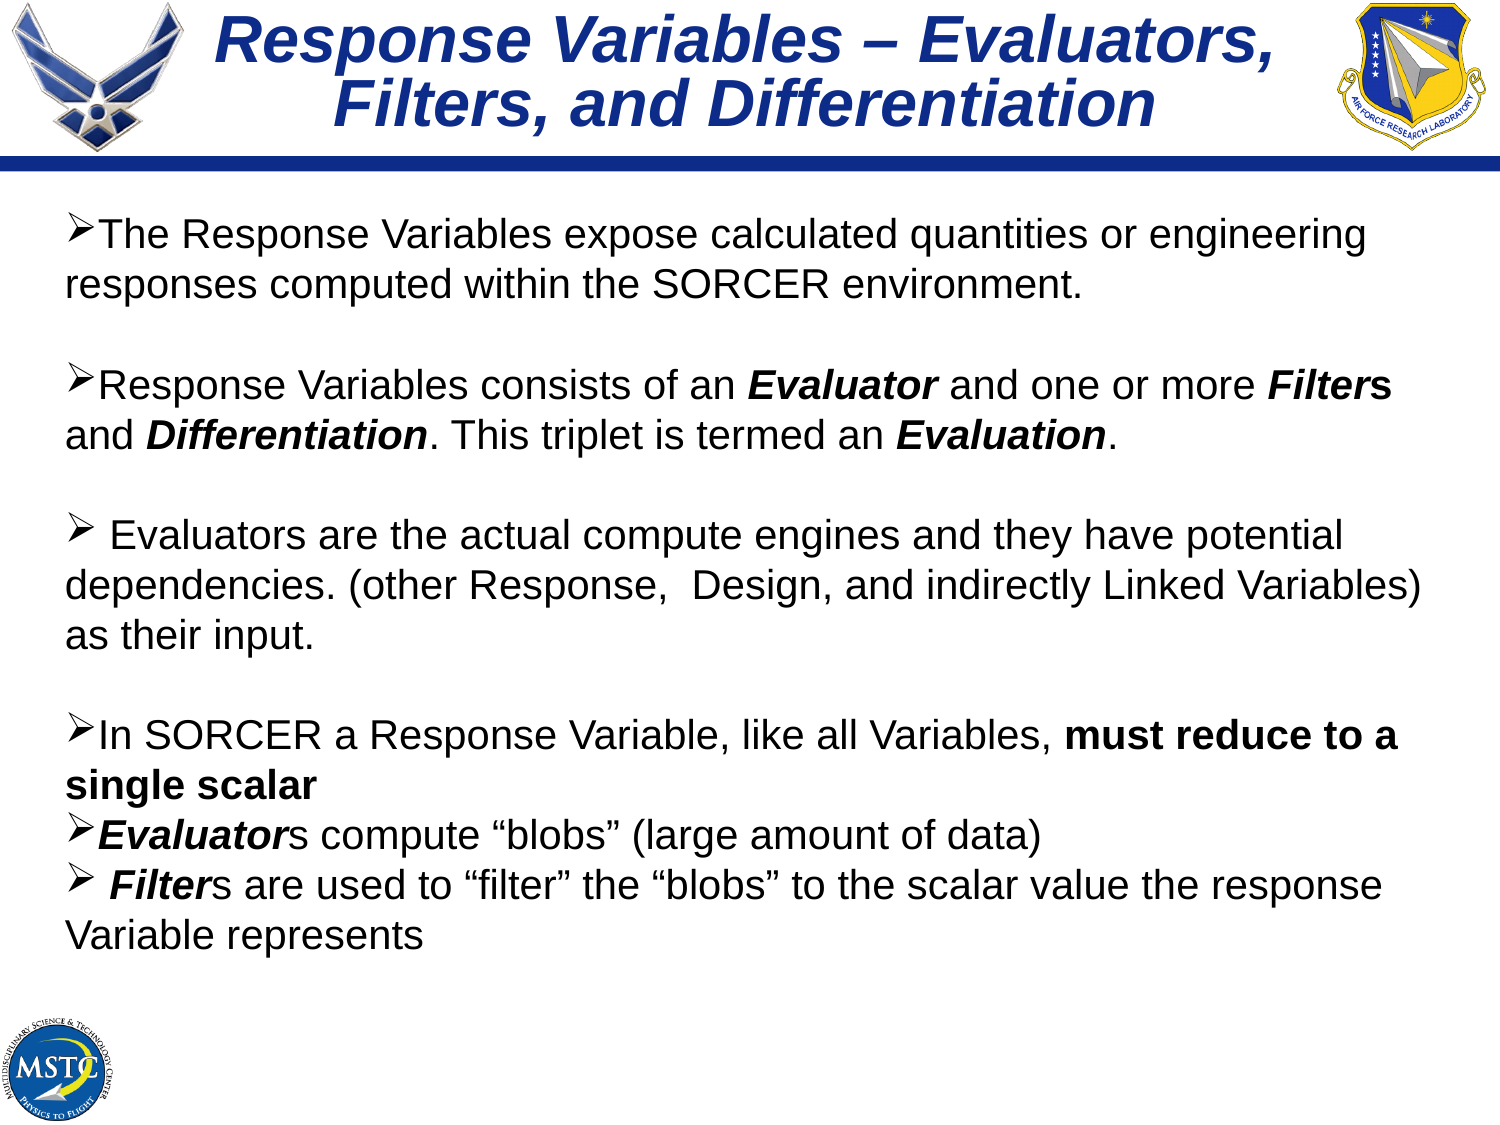

# Response Variables – Evaluators, Filters, and Differentiation
The Response Variables expose calculated quantities or engineering responses computed within the SORCER environment.

Response Variables consists of an Evaluator and one or more Filters and Differentiation. This triplet is termed an Evaluation.

 Evaluators are the actual compute engines and they have potential dependencies. (other Response,  Design, and indirectly Linked Variables) as their input.

In SORCER a Response Variable, like all Variables, must reduce to a single scalar
Evaluators compute “blobs” (large amount of data)
 Filters are used to “filter” the “blobs” to the scalar value the response Variable represents